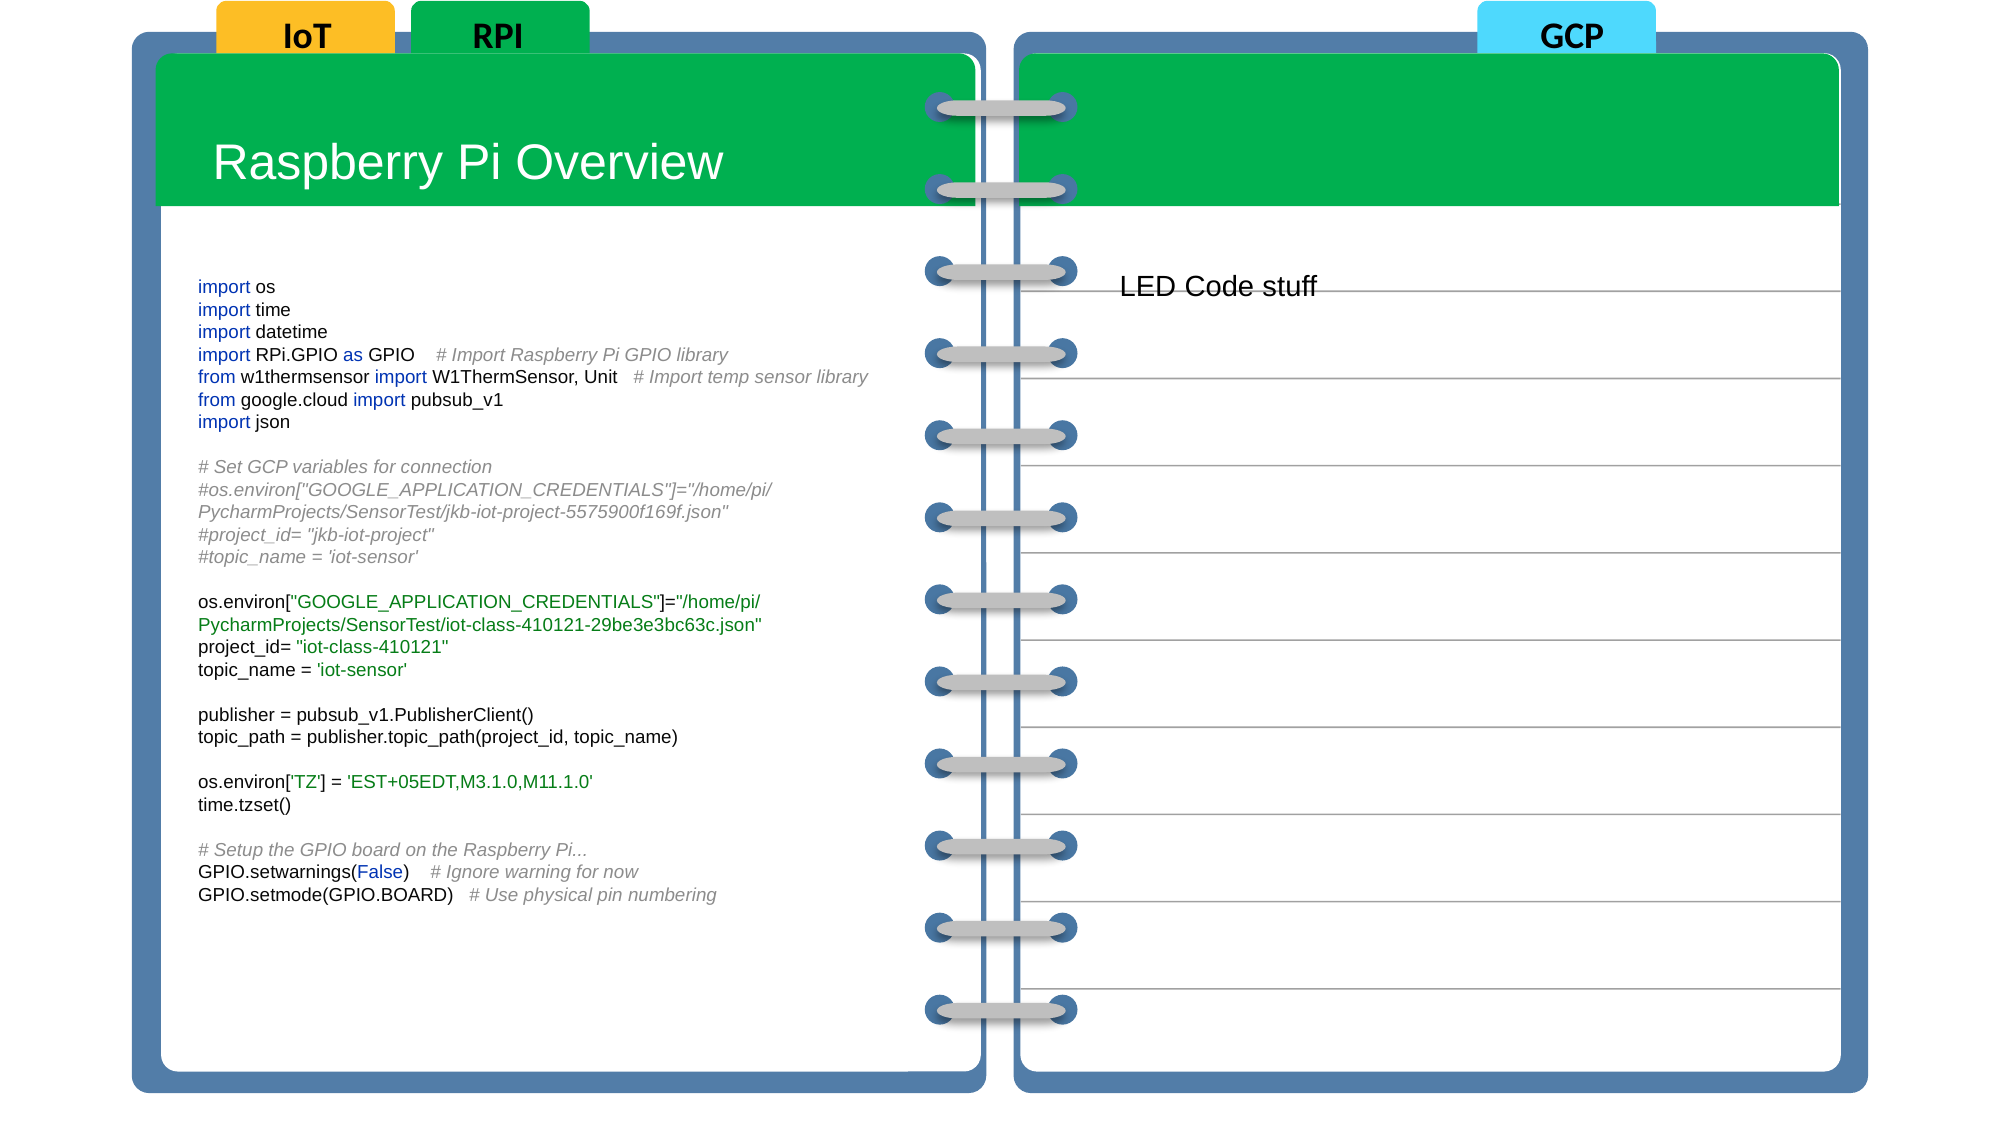

IoT

RPI

GCP

Raspberry Pi Overview
LED Code stuff
import os
import time
import datetime
import RPi.GPIO as GPIO    # Import Raspberry Pi GPIO library
from w1thermsensor import W1ThermSensor, Unit   # Import temp sensor library
from google.cloud import pubsub_v1
import json
# Set GCP variables for connection
#os.environ["GOOGLE_APPLICATION_CREDENTIALS"]="/home/pi/PycharmProjects/SensorTest/jkb-iot-project-5575900f169f.json"
#project_id= "jkb-iot-project"
#topic_name = 'iot-sensor'
os.environ["GOOGLE_APPLICATION_CREDENTIALS"]="/home/pi/PycharmProjects/SensorTest/iot-class-410121-29be3e3bc63c.json"
project_id= "iot-class-410121"
topic_name = 'iot-sensor'
publisher = pubsub_v1.PublisherClient()
topic_path = publisher.topic_path(project_id, topic_name)
os.environ['TZ'] = 'EST+05EDT,M3.1.0,M11.1.0'
time.tzset()
# Setup the GPIO board on the Raspberry Pi...
GPIO.setwarnings(False)    # Ignore warning for now
GPIO.setmode(GPIO.BOARD)   # Use physical pin numbering